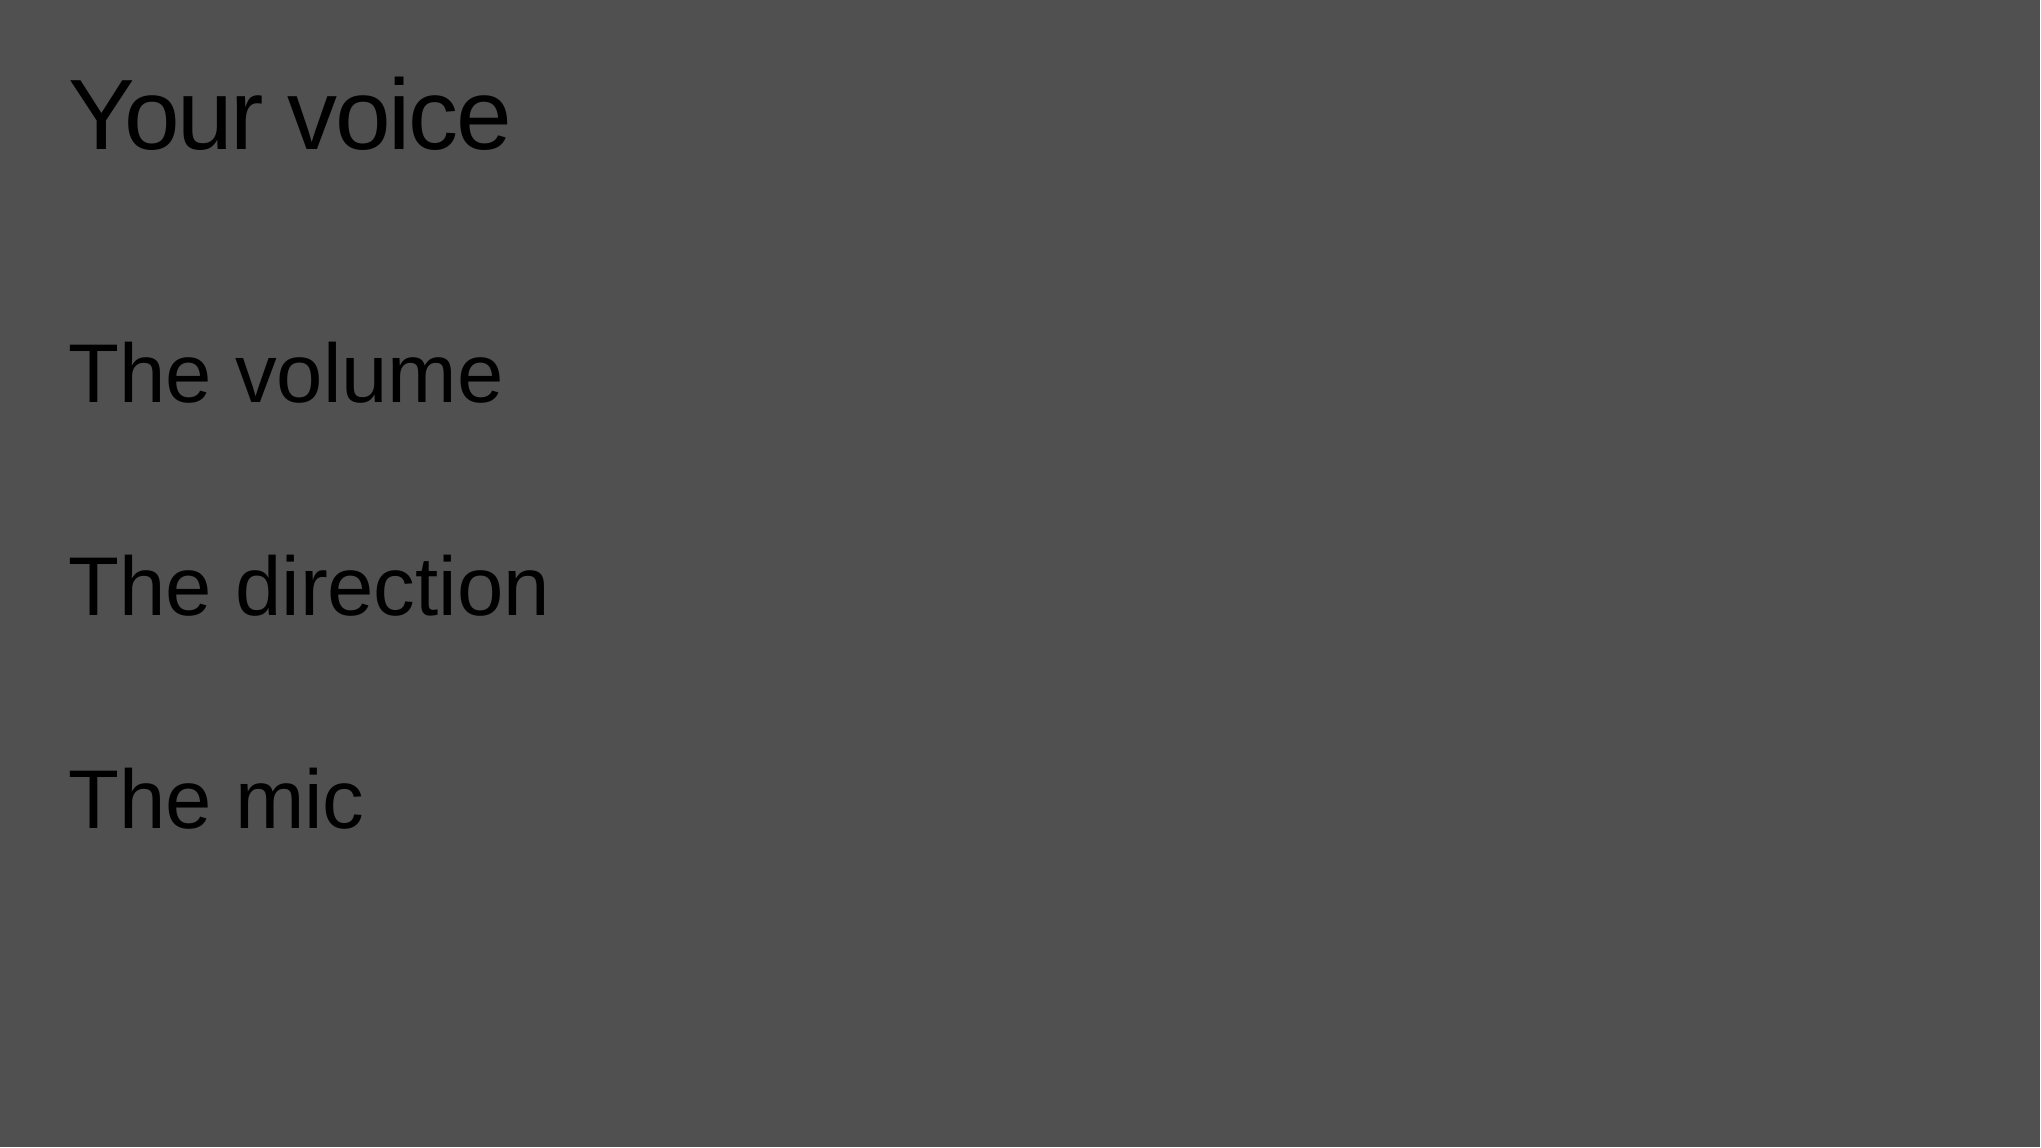

# Your voice

The volume

The direction

The mic